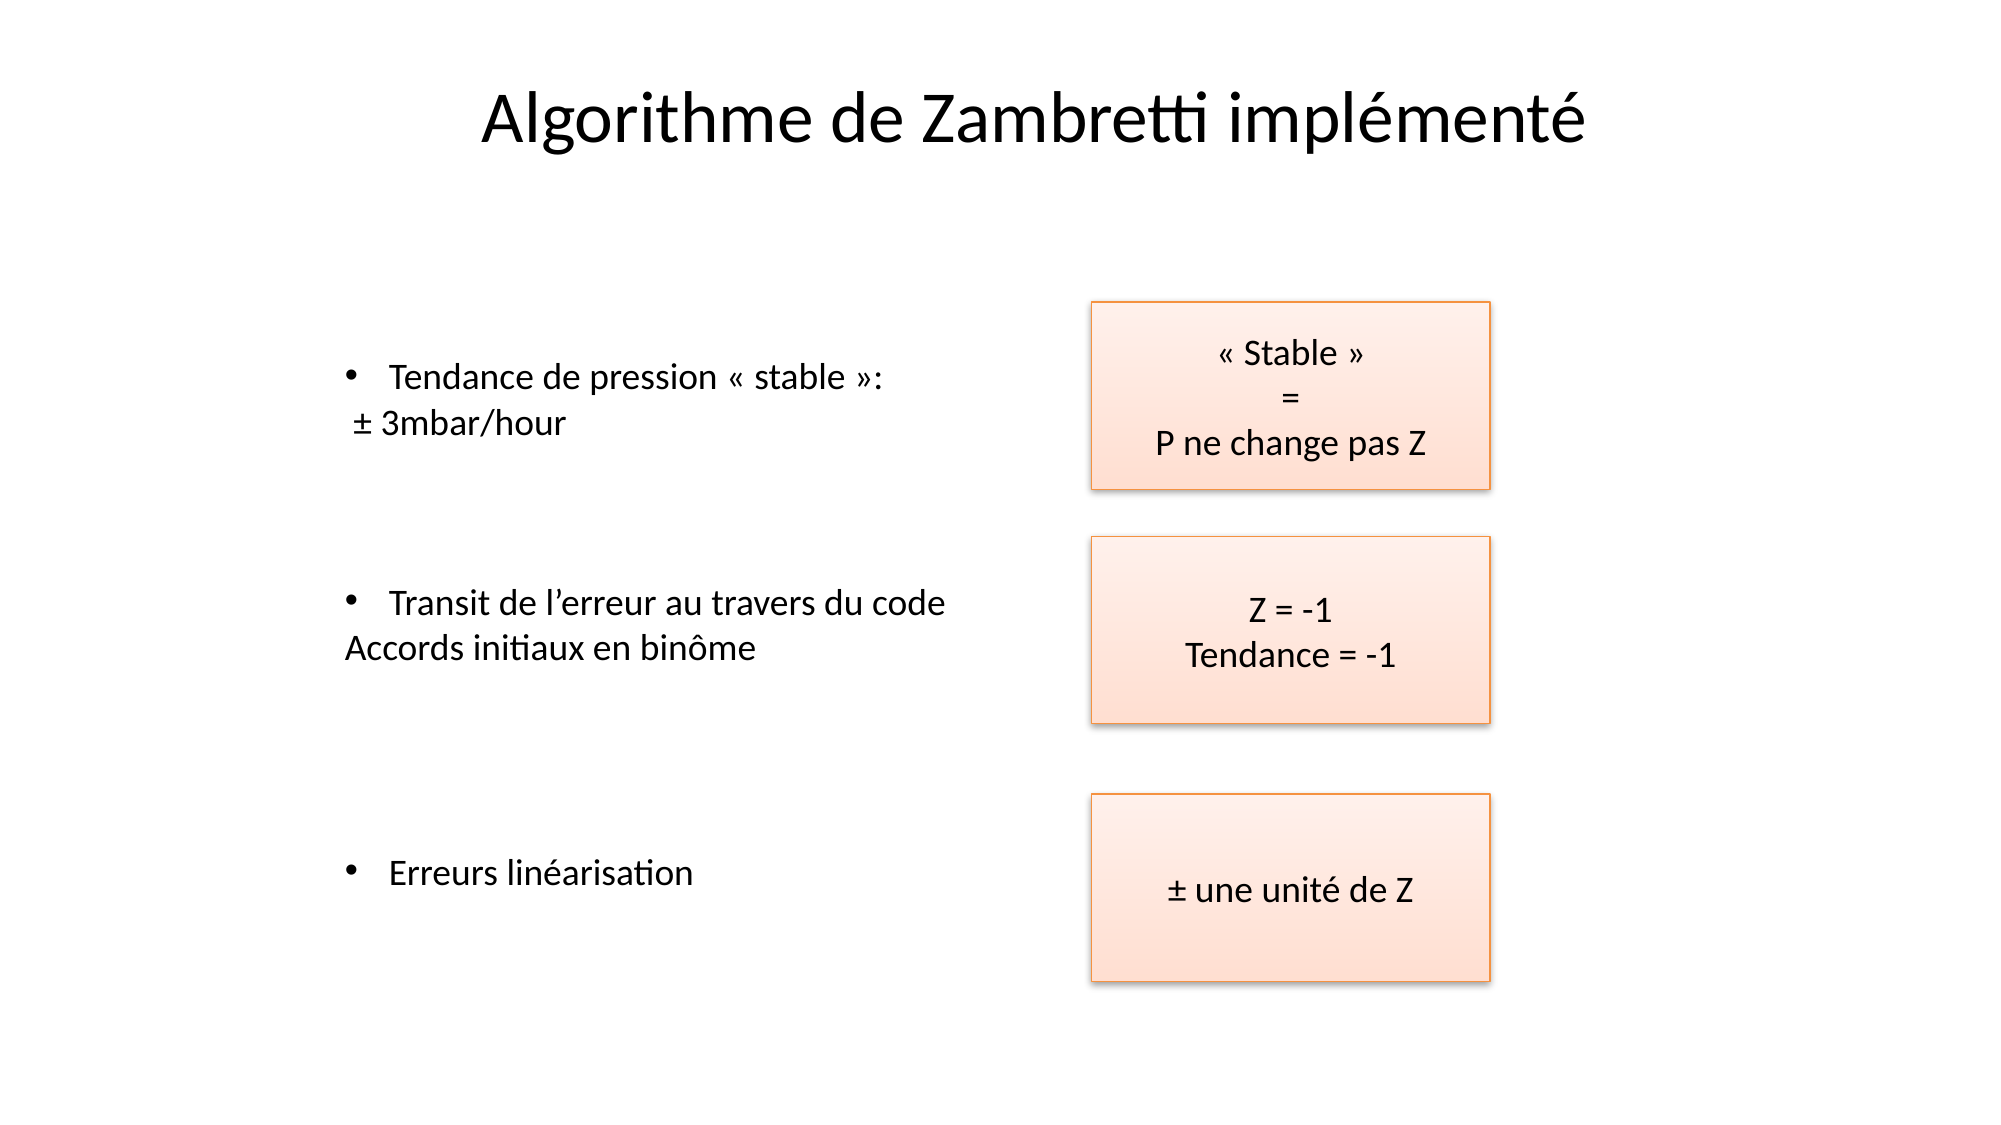

Algorithme de Zambretti implémenté

 Tendance de pression « stable »:
 ± 3mbar/hour

 Transit de l’erreur au travers du code
Accords initiaux en binôme

 Erreurs linéarisation

« Stable »
=
P ne change pas Z
Z = -1
Tendance = -1
± une unité de Z